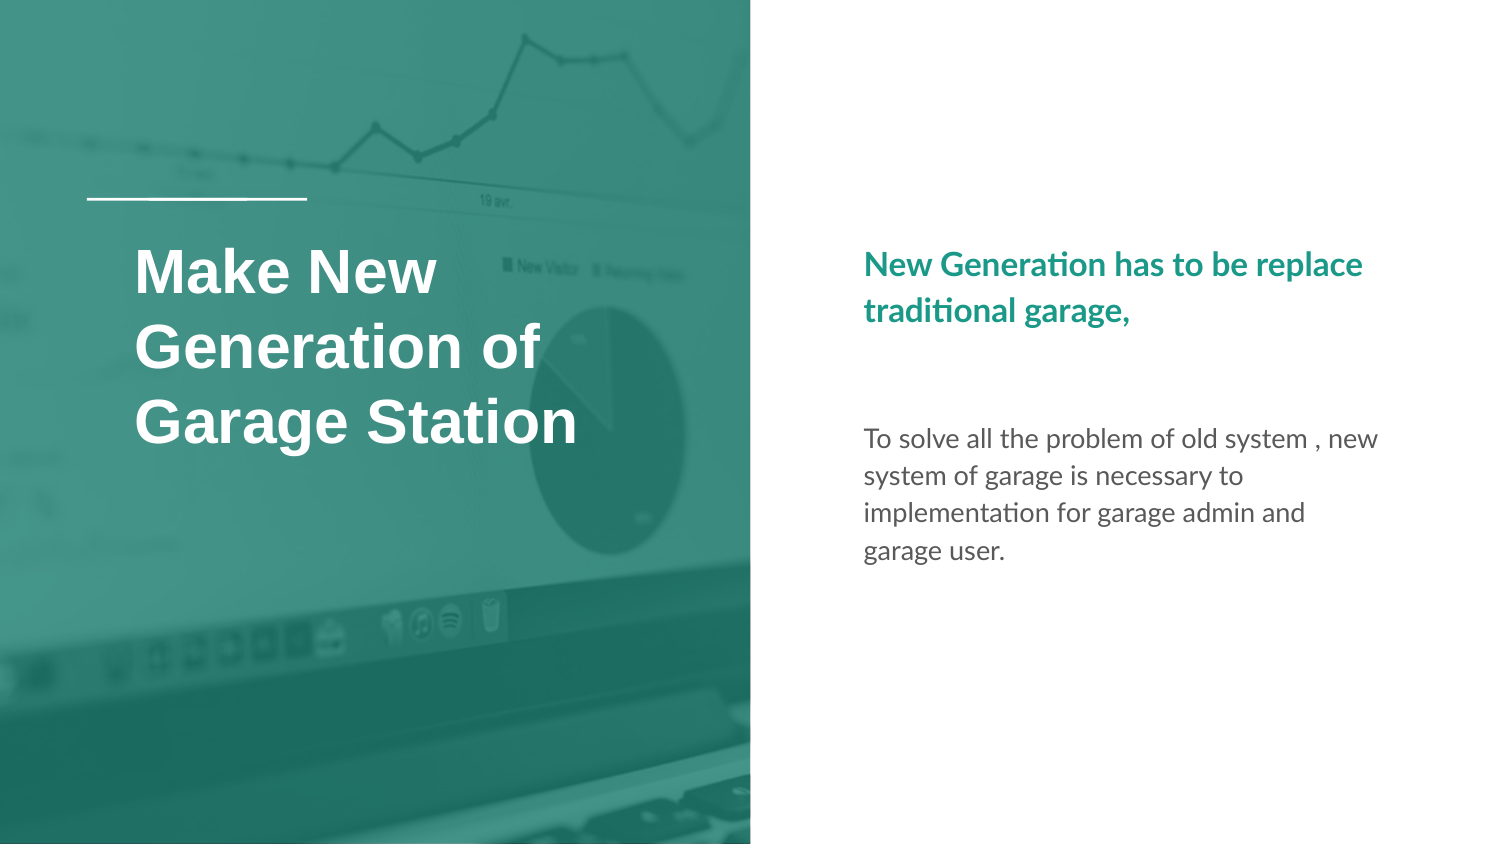

# Make New Generation of Garage Station
New Generation has to be replace traditional garage,

To solve all the problem of old system , new system of garage is necessary to implementation for garage admin and garage user.